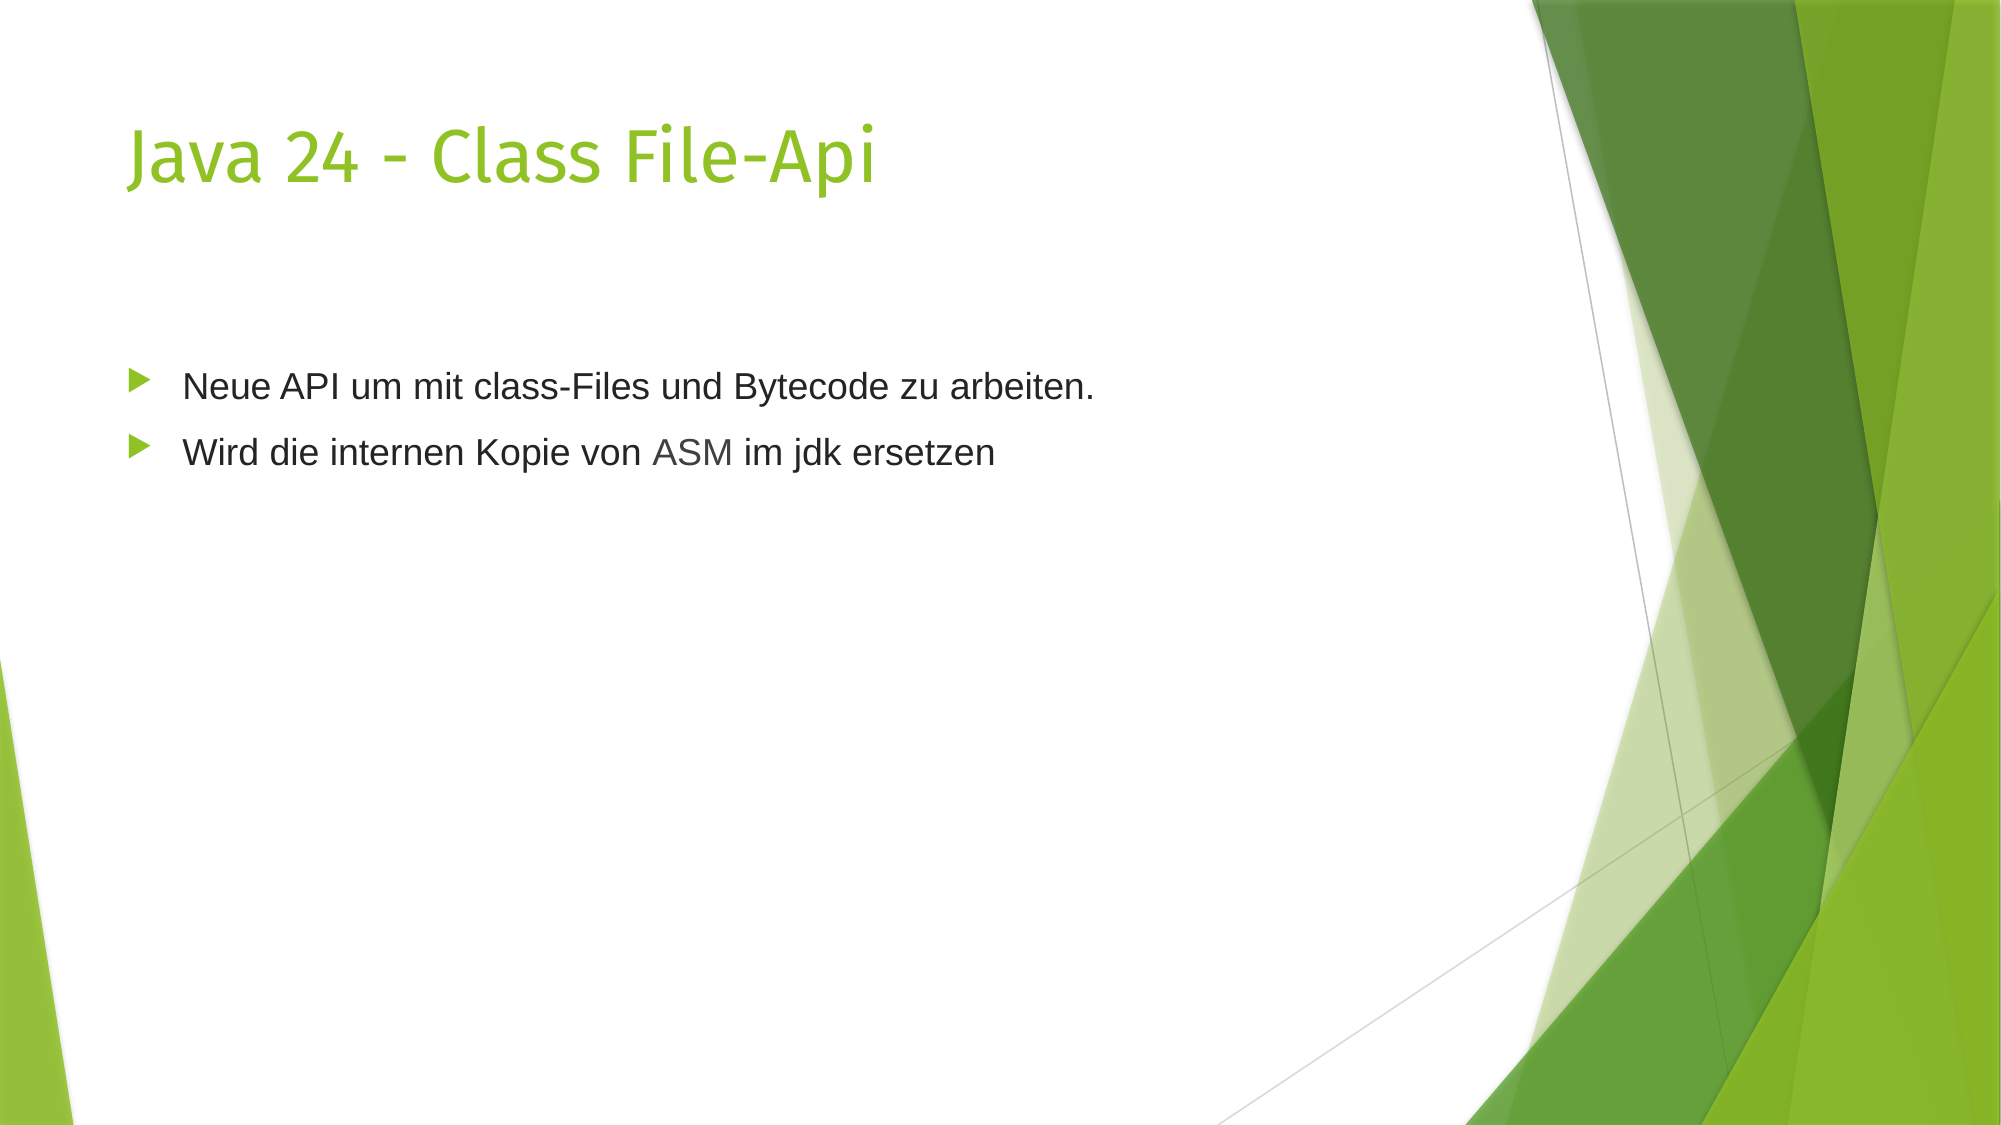

# Java 24 - Class File-Api
Neue API um mit class-Files und Bytecode zu arbeiten.
Wird die internen Kopie von ASM im jdk ersetzen